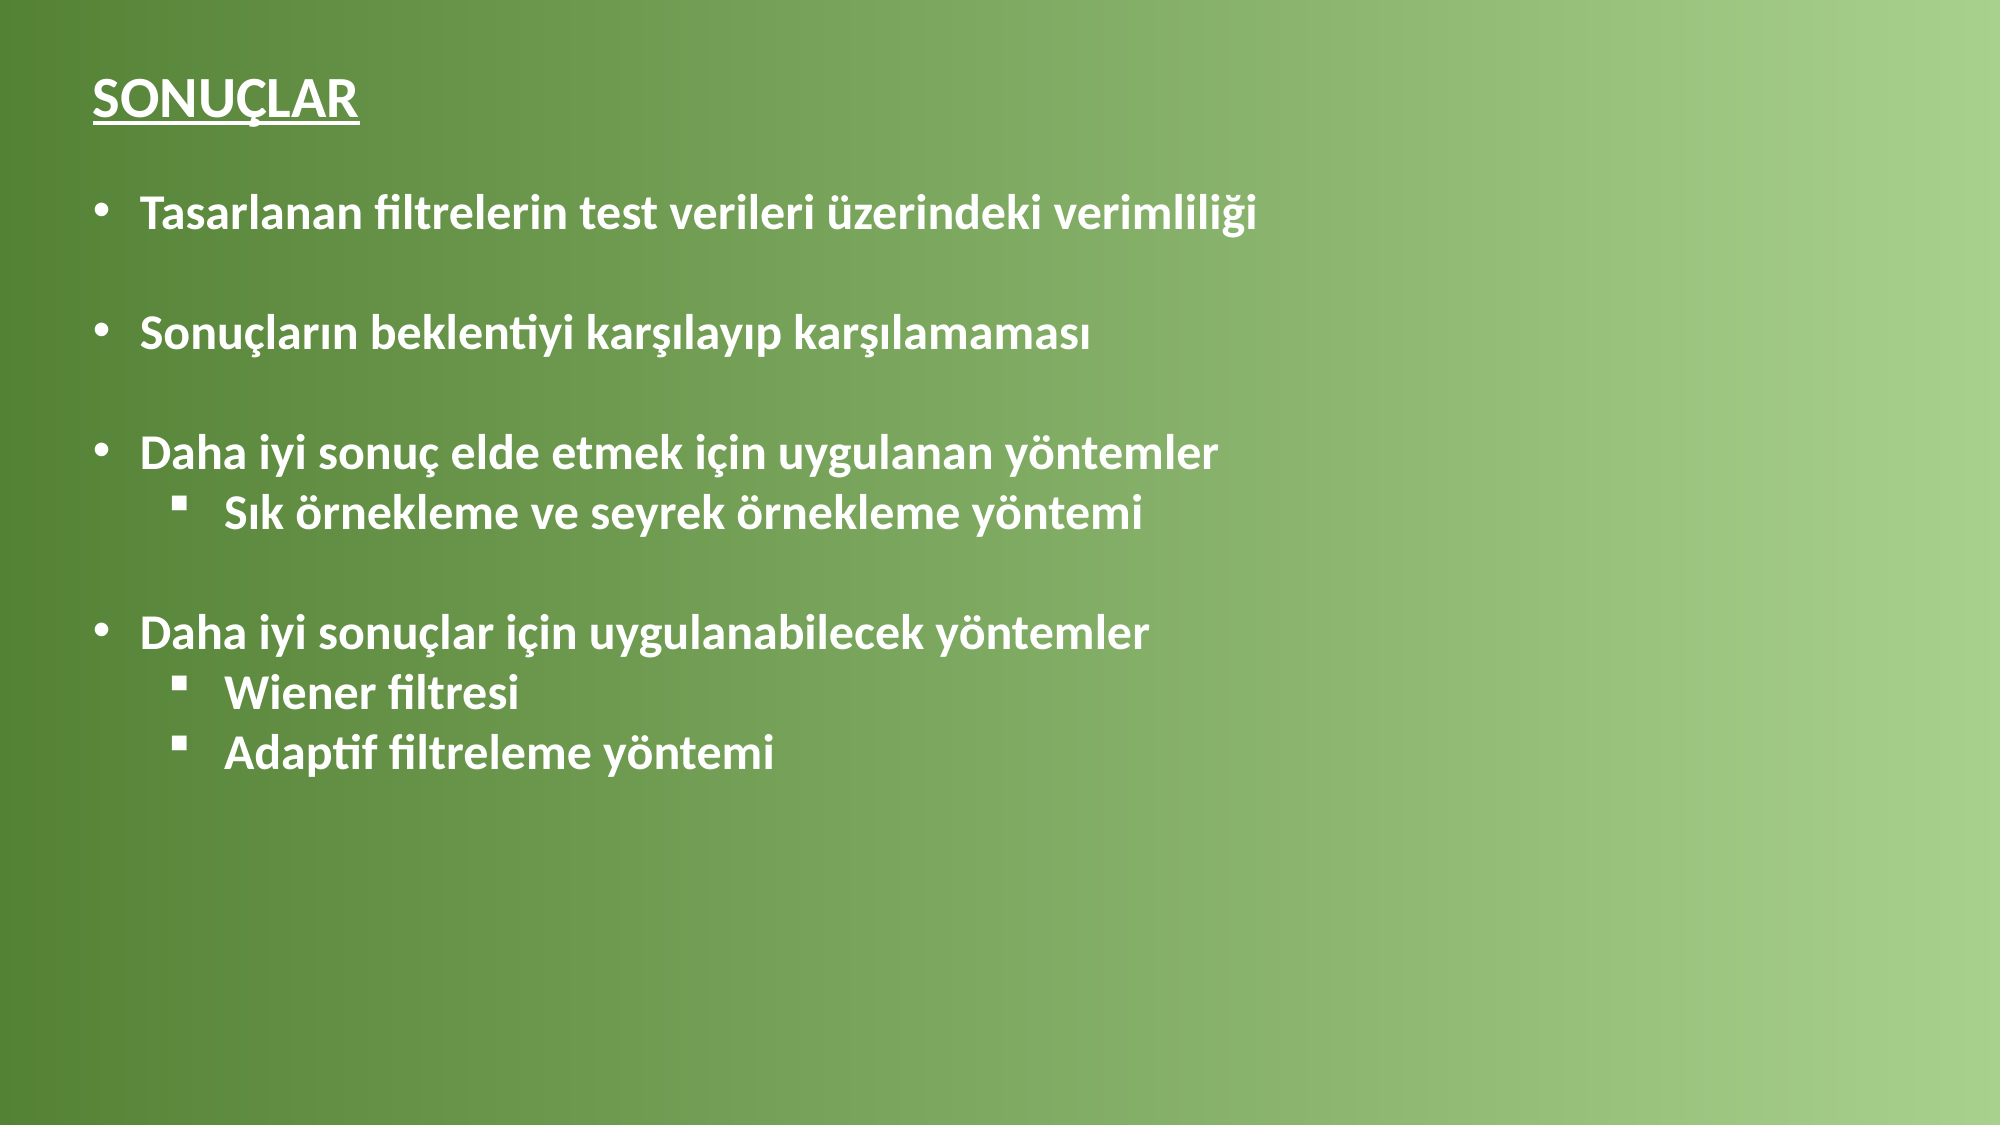

SONUÇLAR

Tasarlanan filtrelerin test verileri üzerindeki verimliliği

Sonuçların beklentiyi karşılayıp karşılamaması

Daha iyi sonuç elde etmek için uygulanan yöntemler
Sık örnekleme ve seyrek örnekleme yöntemi

Daha iyi sonuçlar için uygulanabilecek yöntemler
Wiener filtresi
Adaptif filtreleme yöntemi